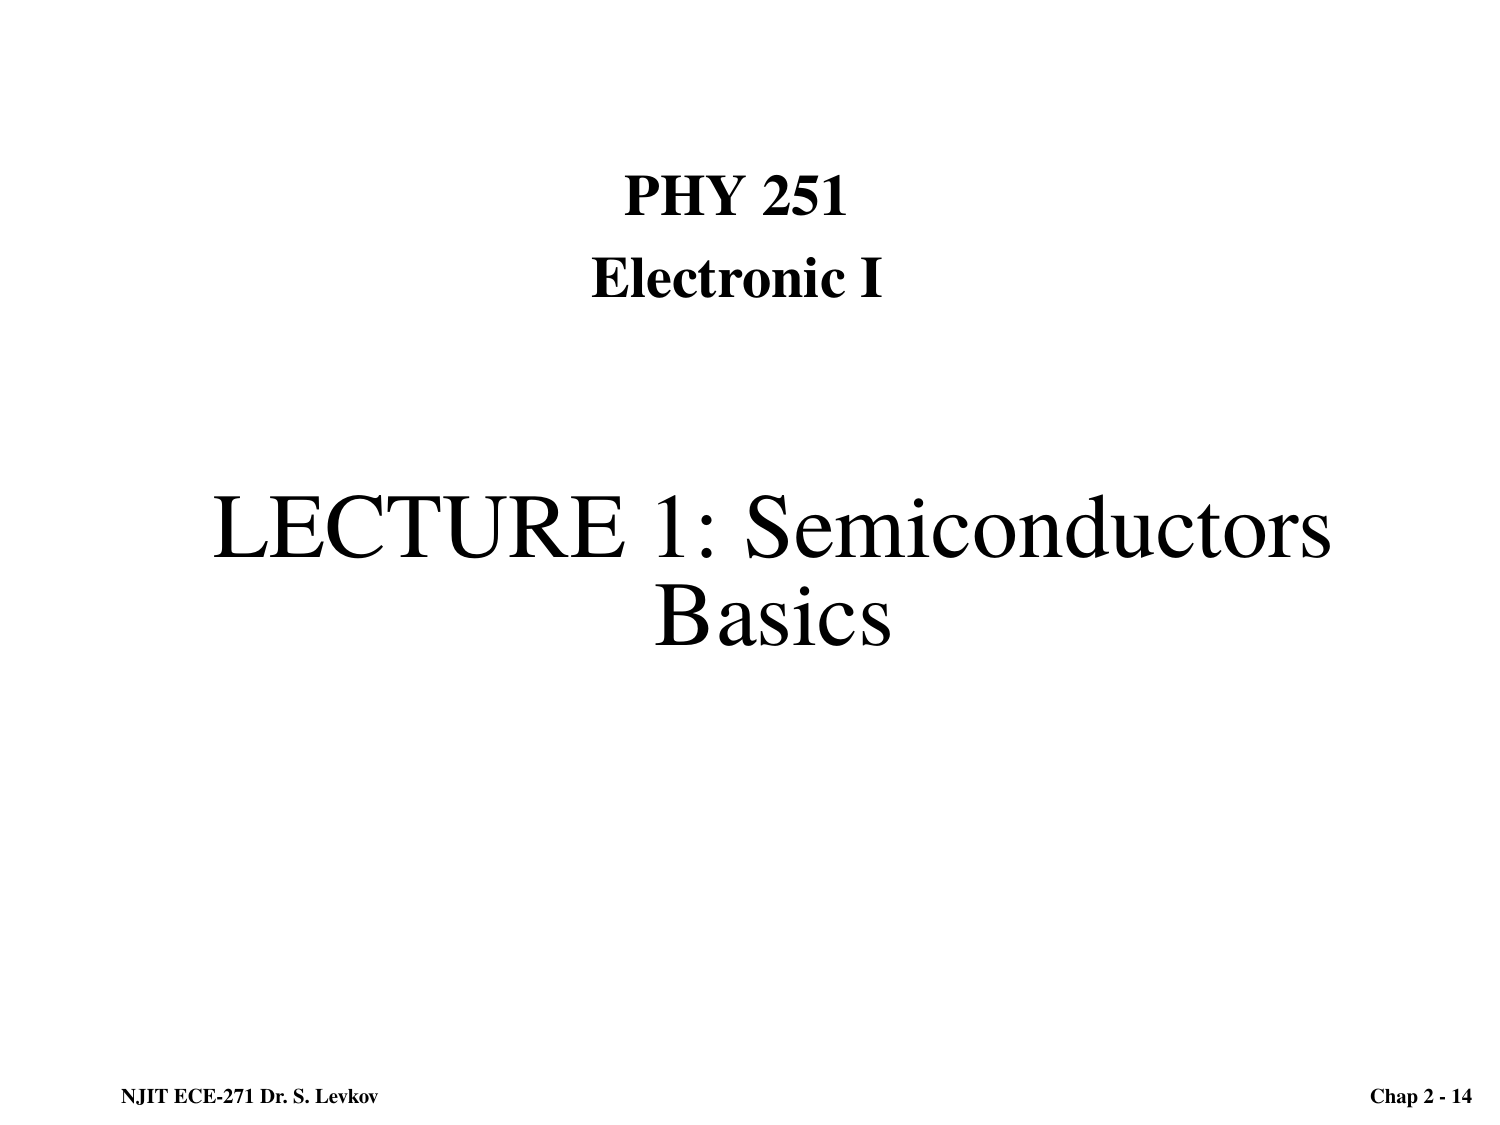

PHY 251
Electronic I
# LECTURE 1: Semiconductors Basics

NJIT ECE-271 Dr. S. Levkov
 Chap 2 - 14